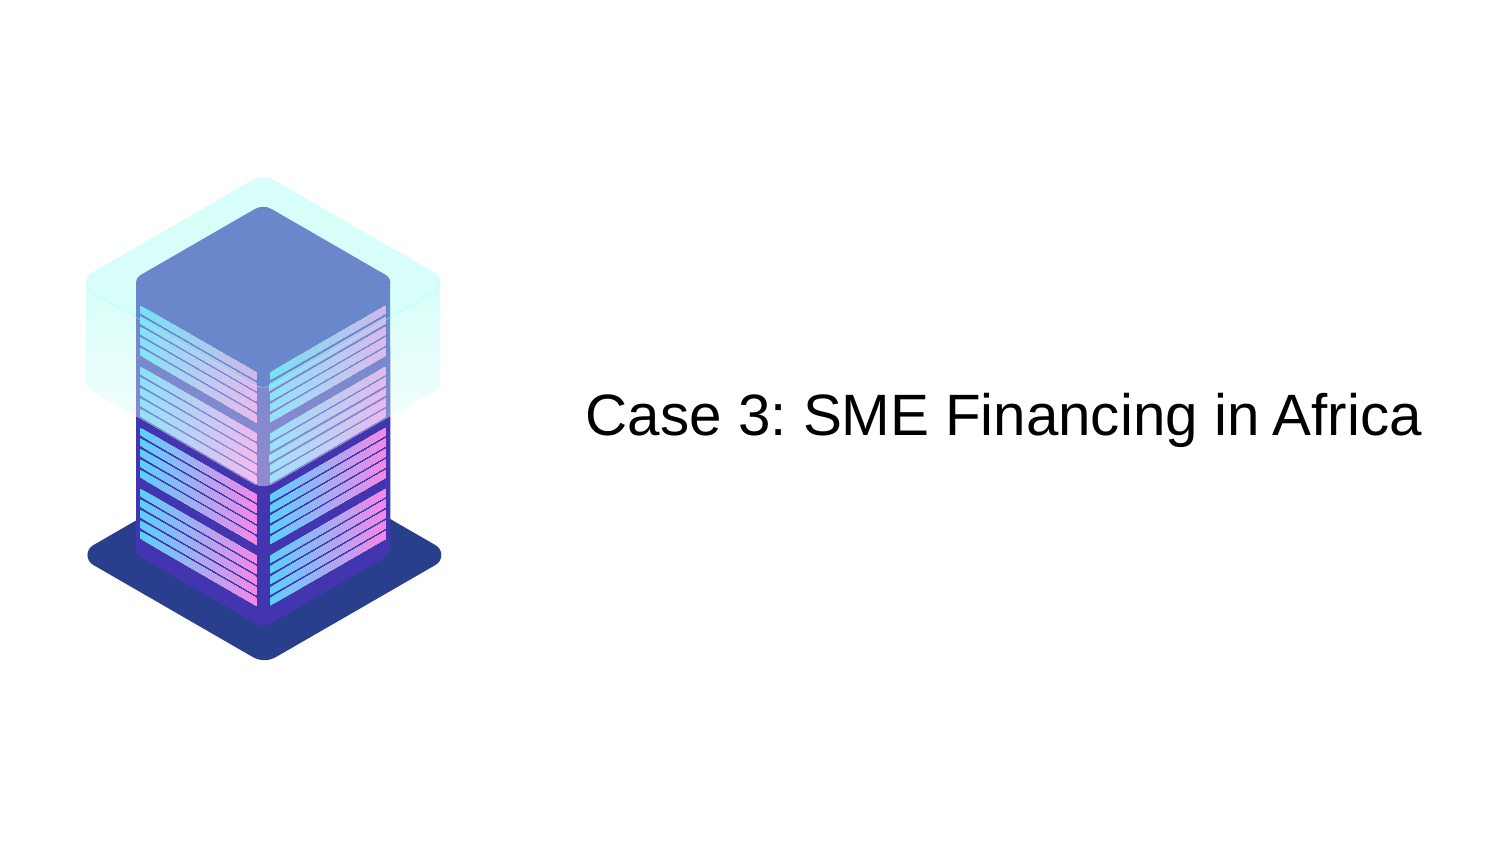

# Case 3: SME Financing in Africa